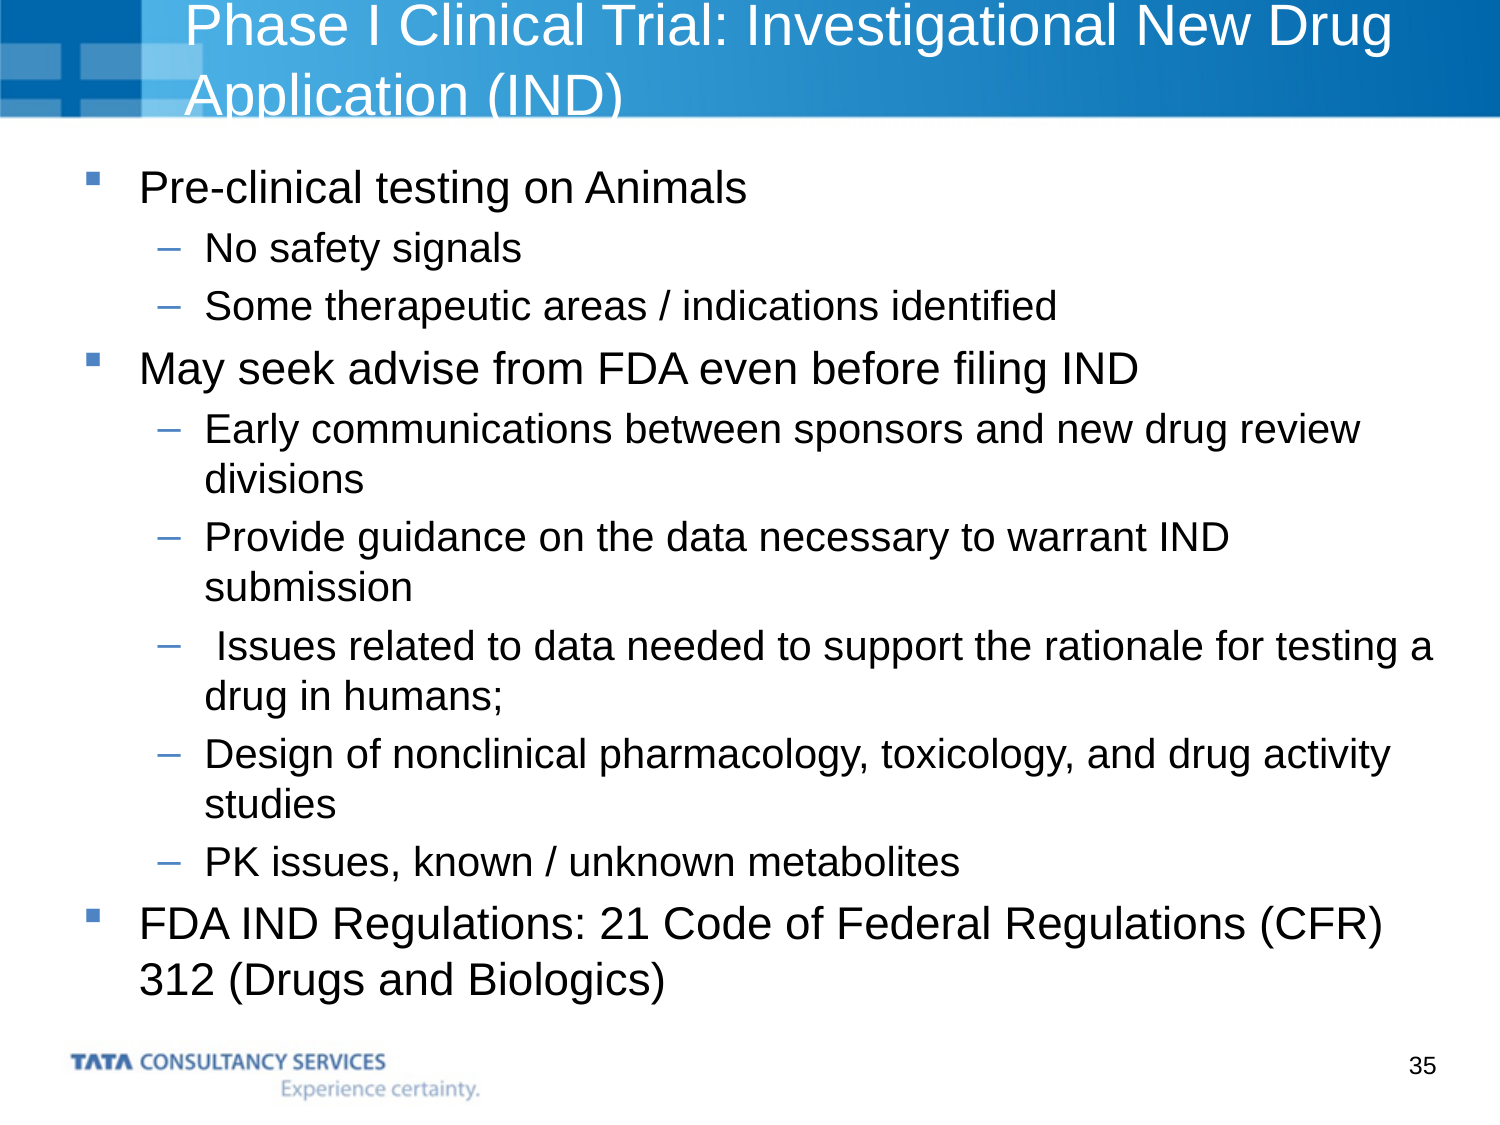

# Phase I Clinical Trial: Investigational New Drug Application (IND)
Pre-clinical testing on Animals
No safety signals
Some therapeutic areas / indications identified
May seek advise from FDA even before filing IND
Early communications between sponsors and new drug review divisions
Provide guidance on the data necessary to warrant IND submission
 Issues related to data needed to support the rationale for testing a drug in humans;
Design of nonclinical pharmacology, toxicology, and drug activity studies
PK issues, known / unknown metabolites
FDA IND Regulations: 21 Code of Federal Regulations (CFR) 312 (Drugs and Biologics)